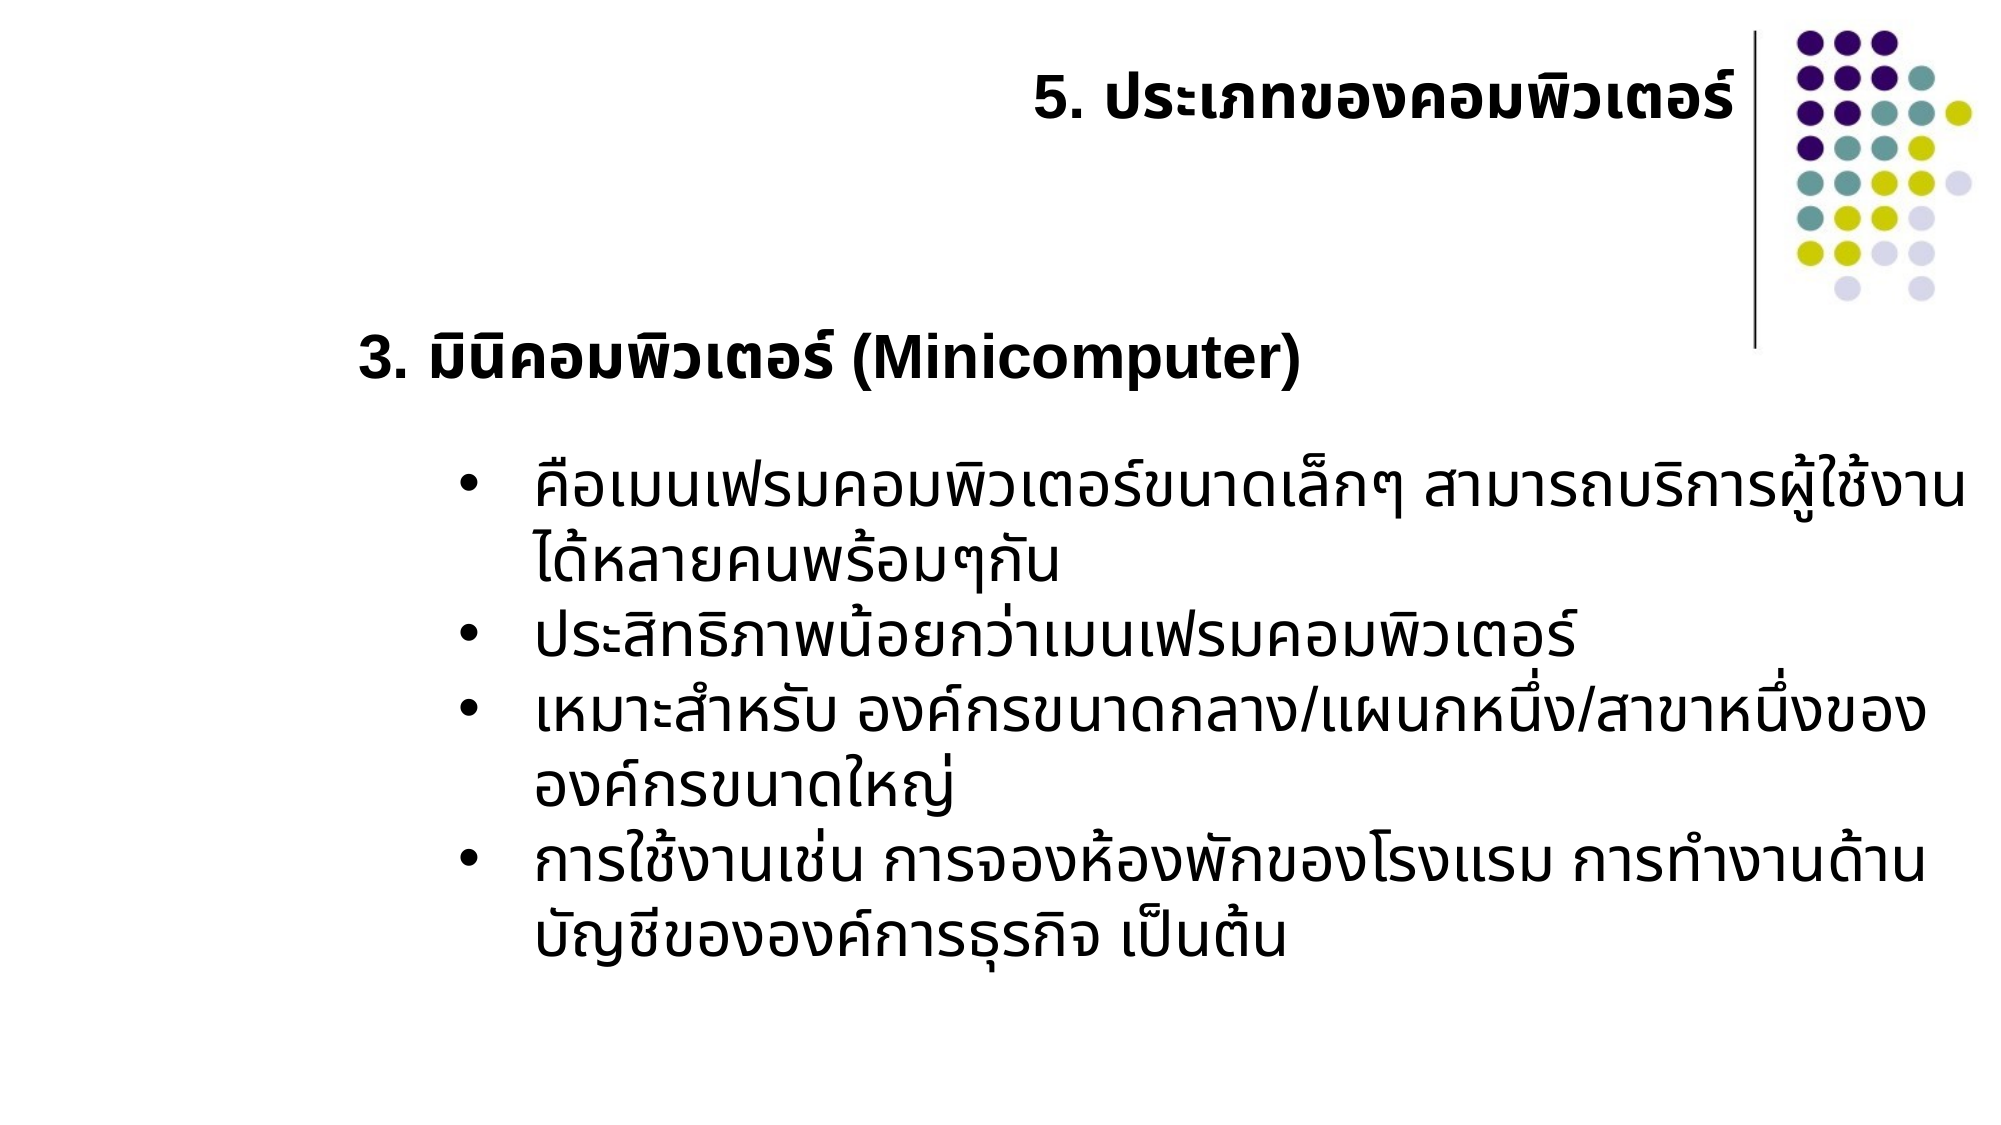

5. ประเภทของคอมพิวเตอร์
3. มินิคอมพิวเตอร์ (Minicomputer)
คือเมนเฟรมคอมพิวเตอร์ขนาดเล็กๆ สามารถบริการผู้ใช้งานได้หลายคนพร้อมๆกัน
ประสิทธิภาพน้อยกว่าเมนเฟรมคอมพิวเตอร์
เหมาะสำหรับ องค์กรขนาดกลาง/แผนกหนึ่ง/สาขาหนึ่งขององค์กรขนาดใหญ่
การใช้งานเช่น การจองห้องพักของโรงแรม การทำงานด้านบัญชีขององค์การธุรกิจ เป็นต้น